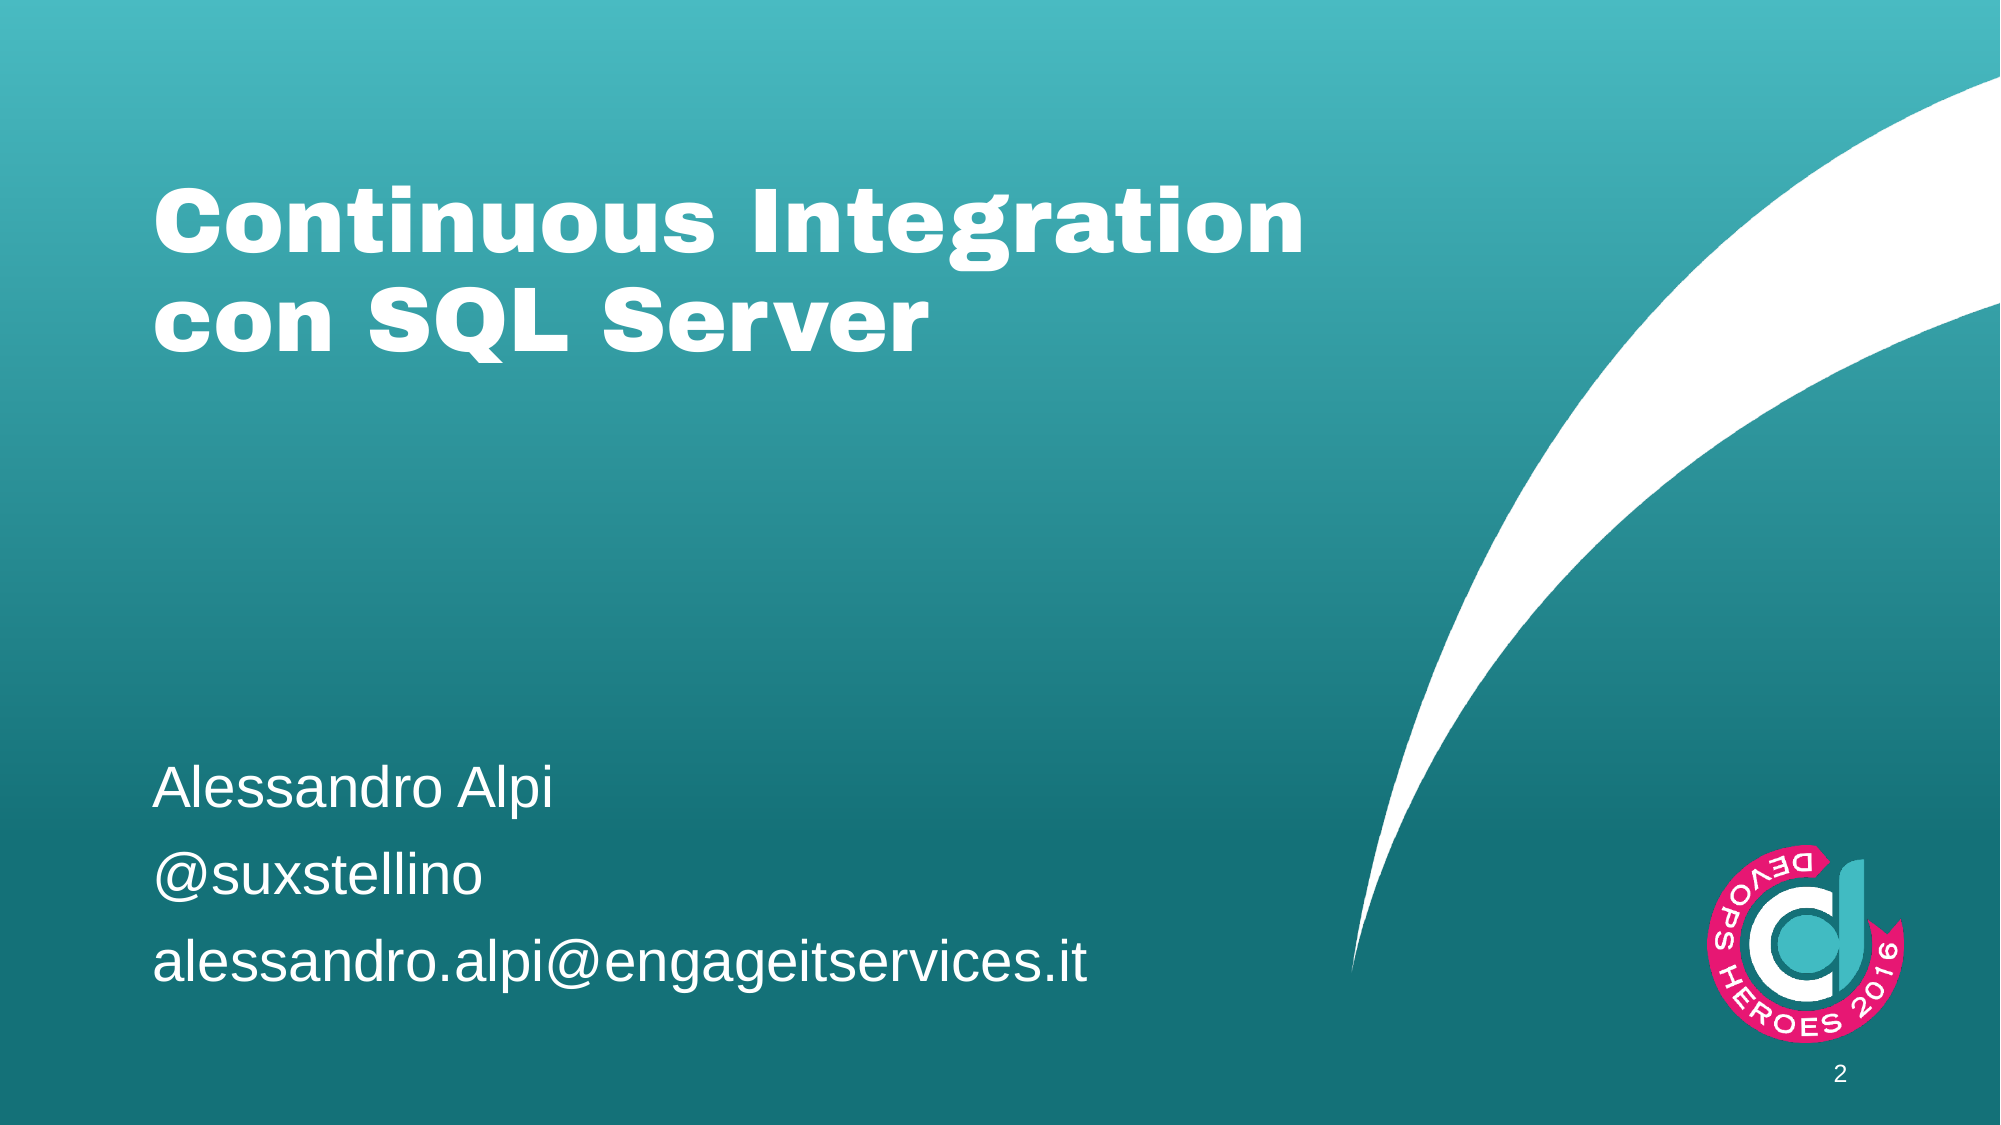

# Continuous Integration con SQL Server
Alessandro Alpi
@suxstellino
alessandro.alpi@engageitservices.it
2